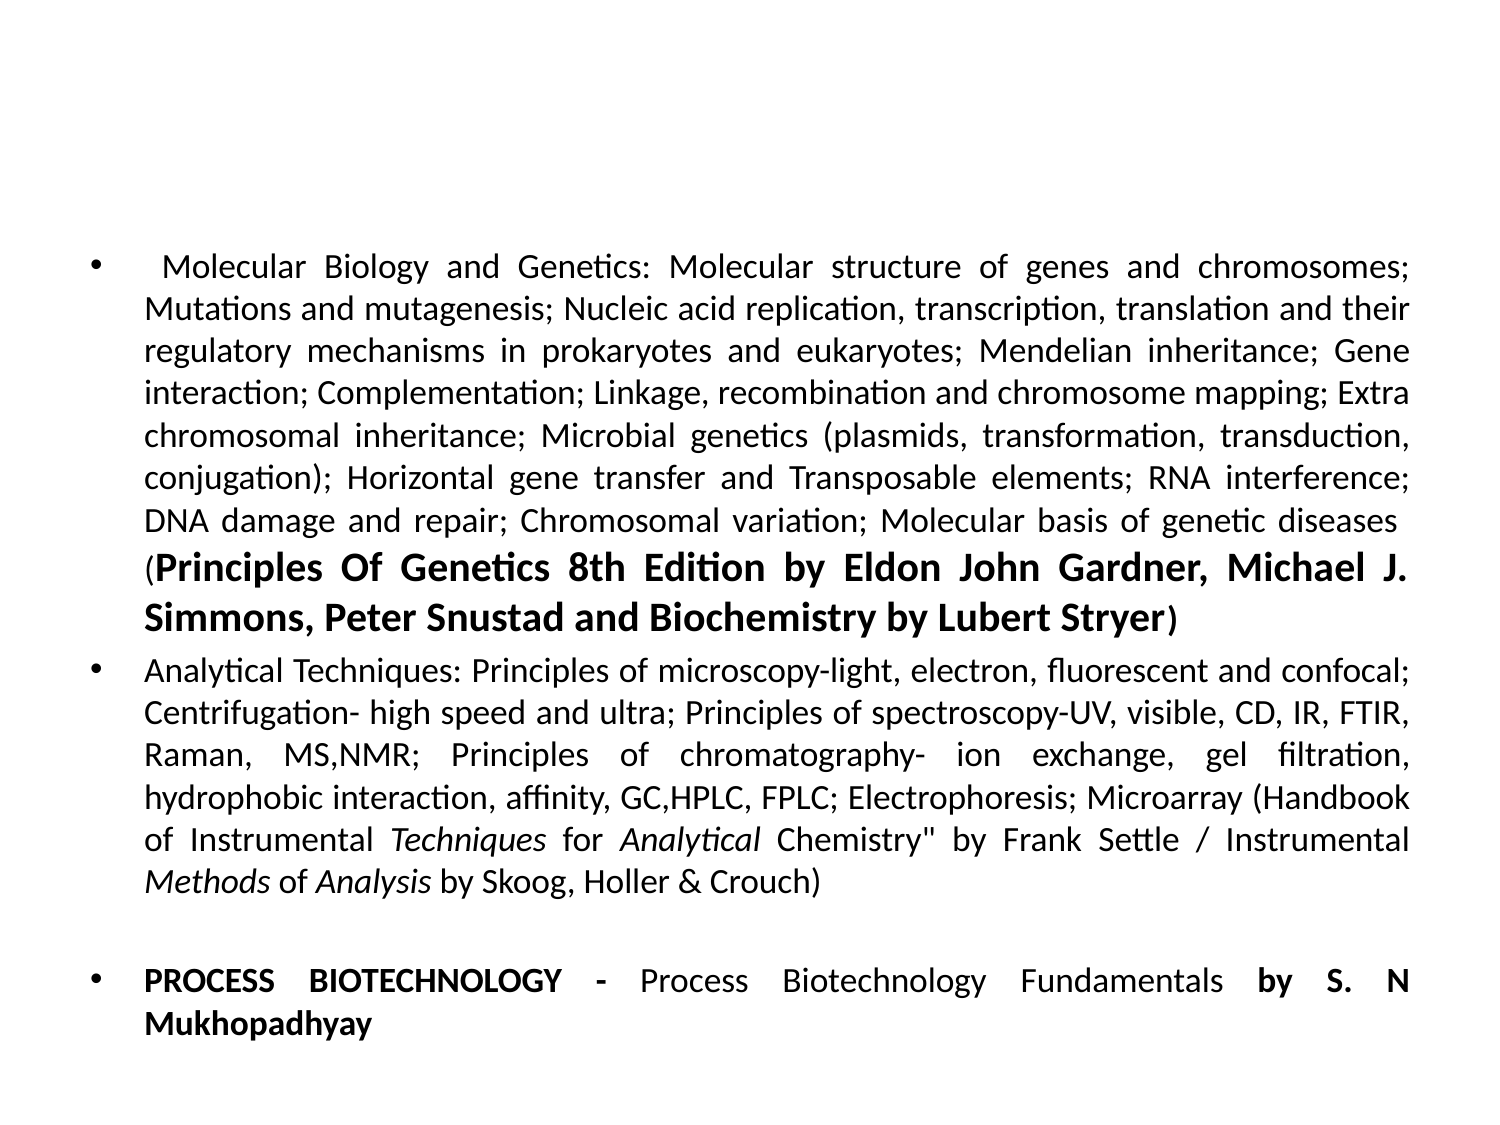

#

 Molecular Biology and Genetics: Molecular structure of genes and chromosomes; Mutations and mutagenesis; Nucleic acid replication, transcription, translation and their regulatory mechanisms in prokaryotes and eukaryotes; Mendelian inheritance; Gene interaction; Complementation; Linkage, recombination and chromosome mapping; Extra chromosomal inheritance; Microbial genetics (plasmids, transformation, transduction, conjugation); Horizontal gene transfer and Transposable elements; RNA interference; DNA damage and repair; Chromosomal variation; Molecular basis of genetic diseases  (Principles Of Genetics 8th Edition by Eldon John Gardner, Michael J. Simmons, Peter Snustad and Biochemistry by Lubert Stryer)
Analytical Techniques: Principles of microscopy-light, electron, fluorescent and confocal; Centrifugation- high speed and ultra; Principles of spectroscopy-UV, visible, CD, IR, FTIR, Raman, MS,NMR; Principles of chromatography- ion exchange, gel filtration, hydrophobic interaction, affinity, GC,HPLC, FPLC; Electrophoresis; Microarray (Handbook of Instrumental Techniques for Analytical Chemistry" by Frank Settle / Instrumental Methods of Analysis by Skoog, Holler & Crouch)

PROCESS BIOTECHNOLOGY - Process Biotechnology Fundamentals by S. N Mukhopadhyay